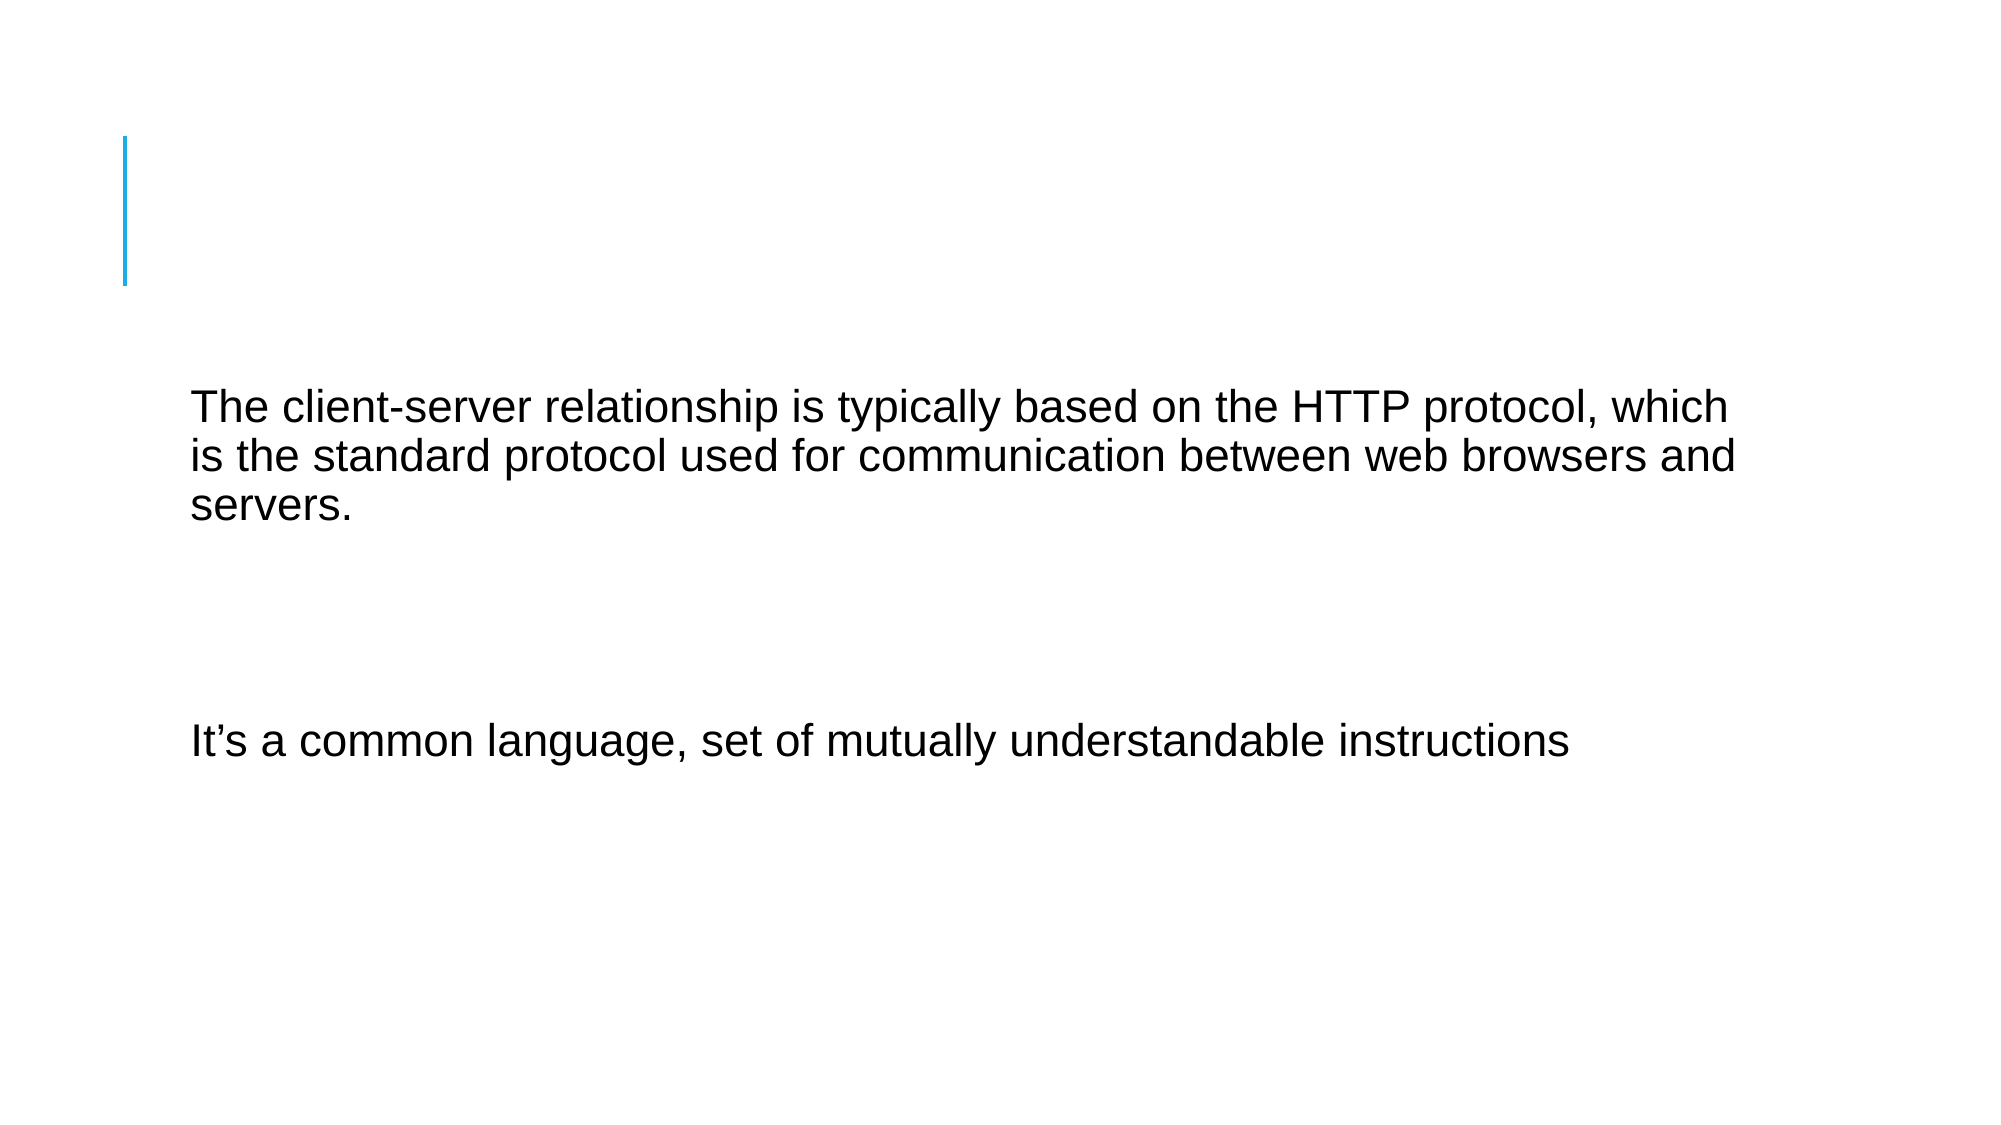

The client-server relationship is typically based on the HTTP protocol, which is the standard protocol used for communication between web browsers and servers.

It’s a common language, set of mutually understandable instructions